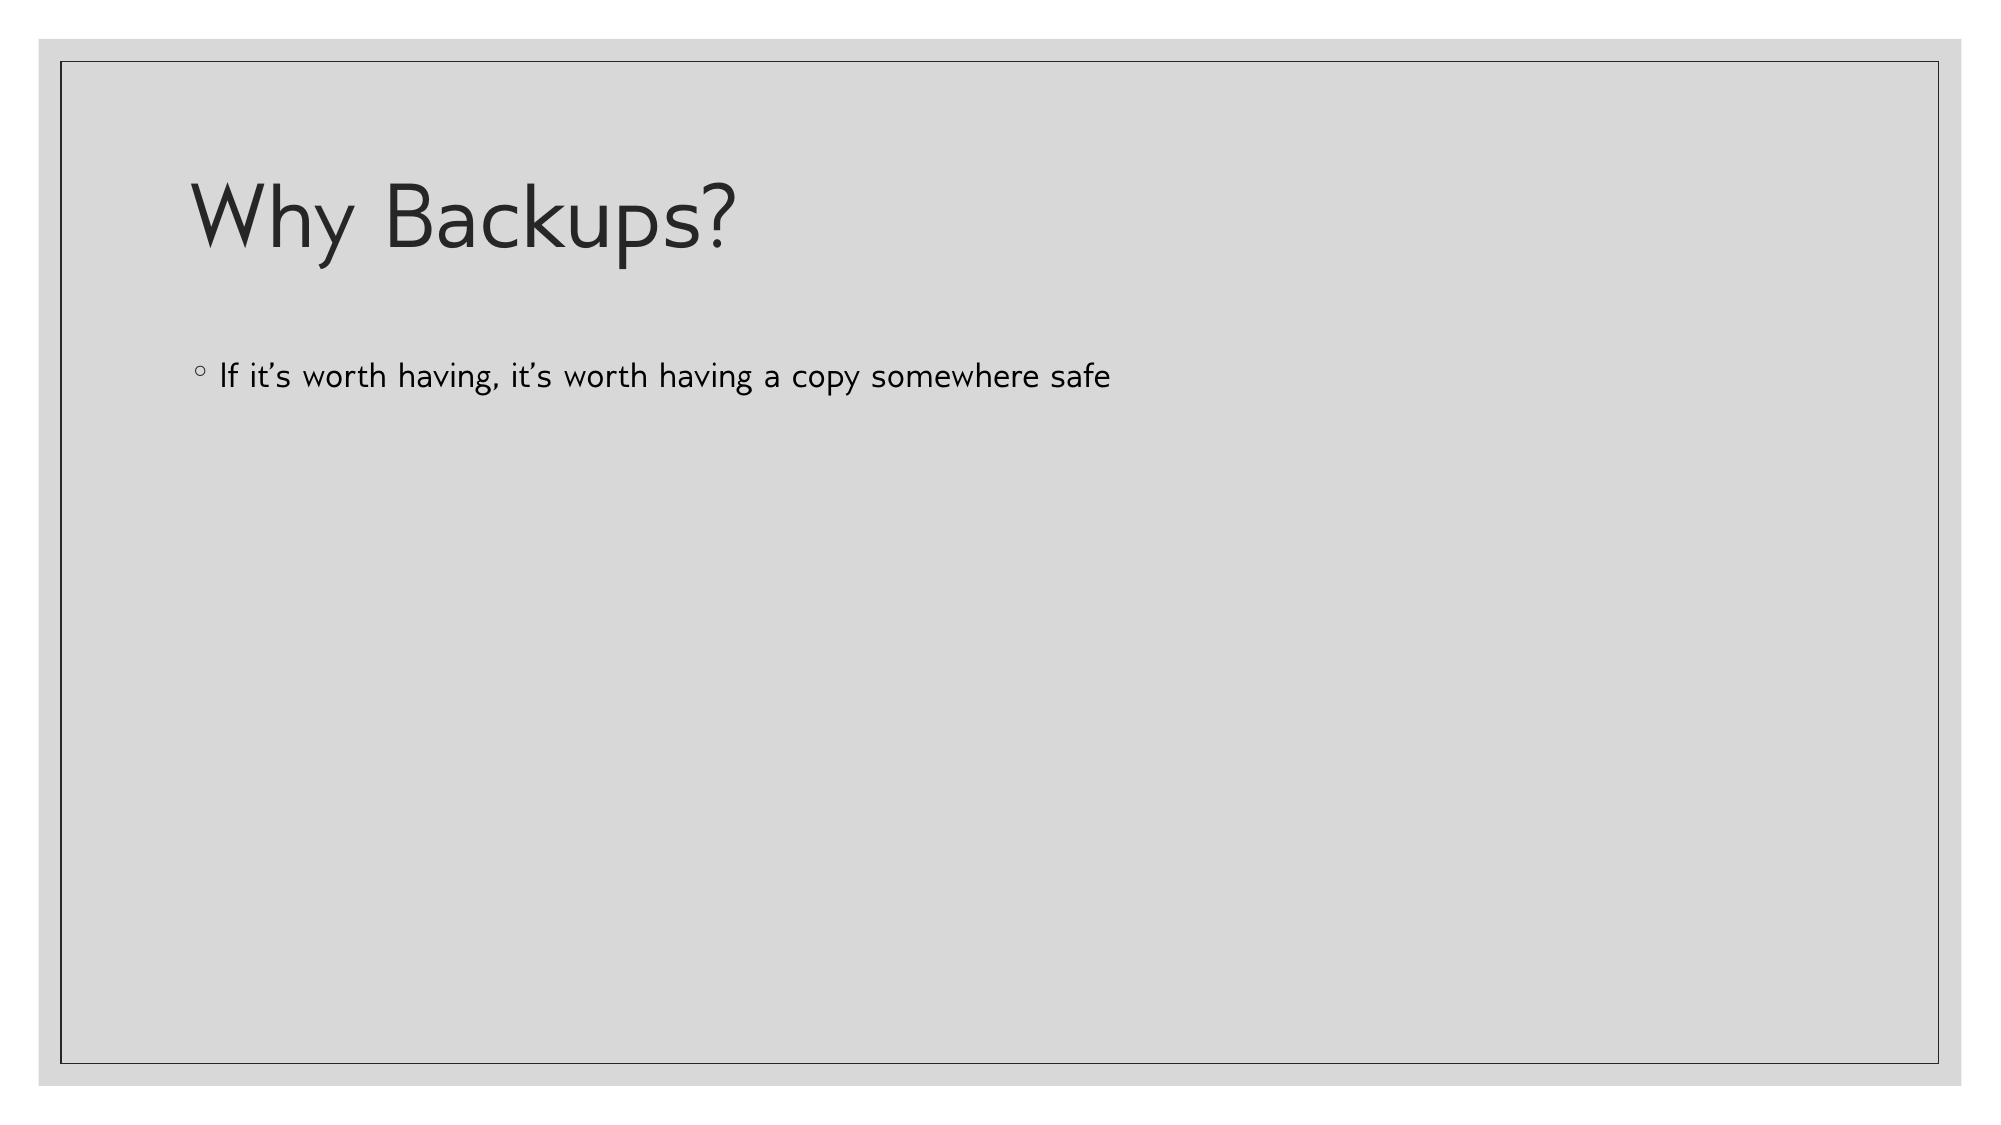

# Why Backups?
If it’s worth having, it’s worth having a copy somewhere safe